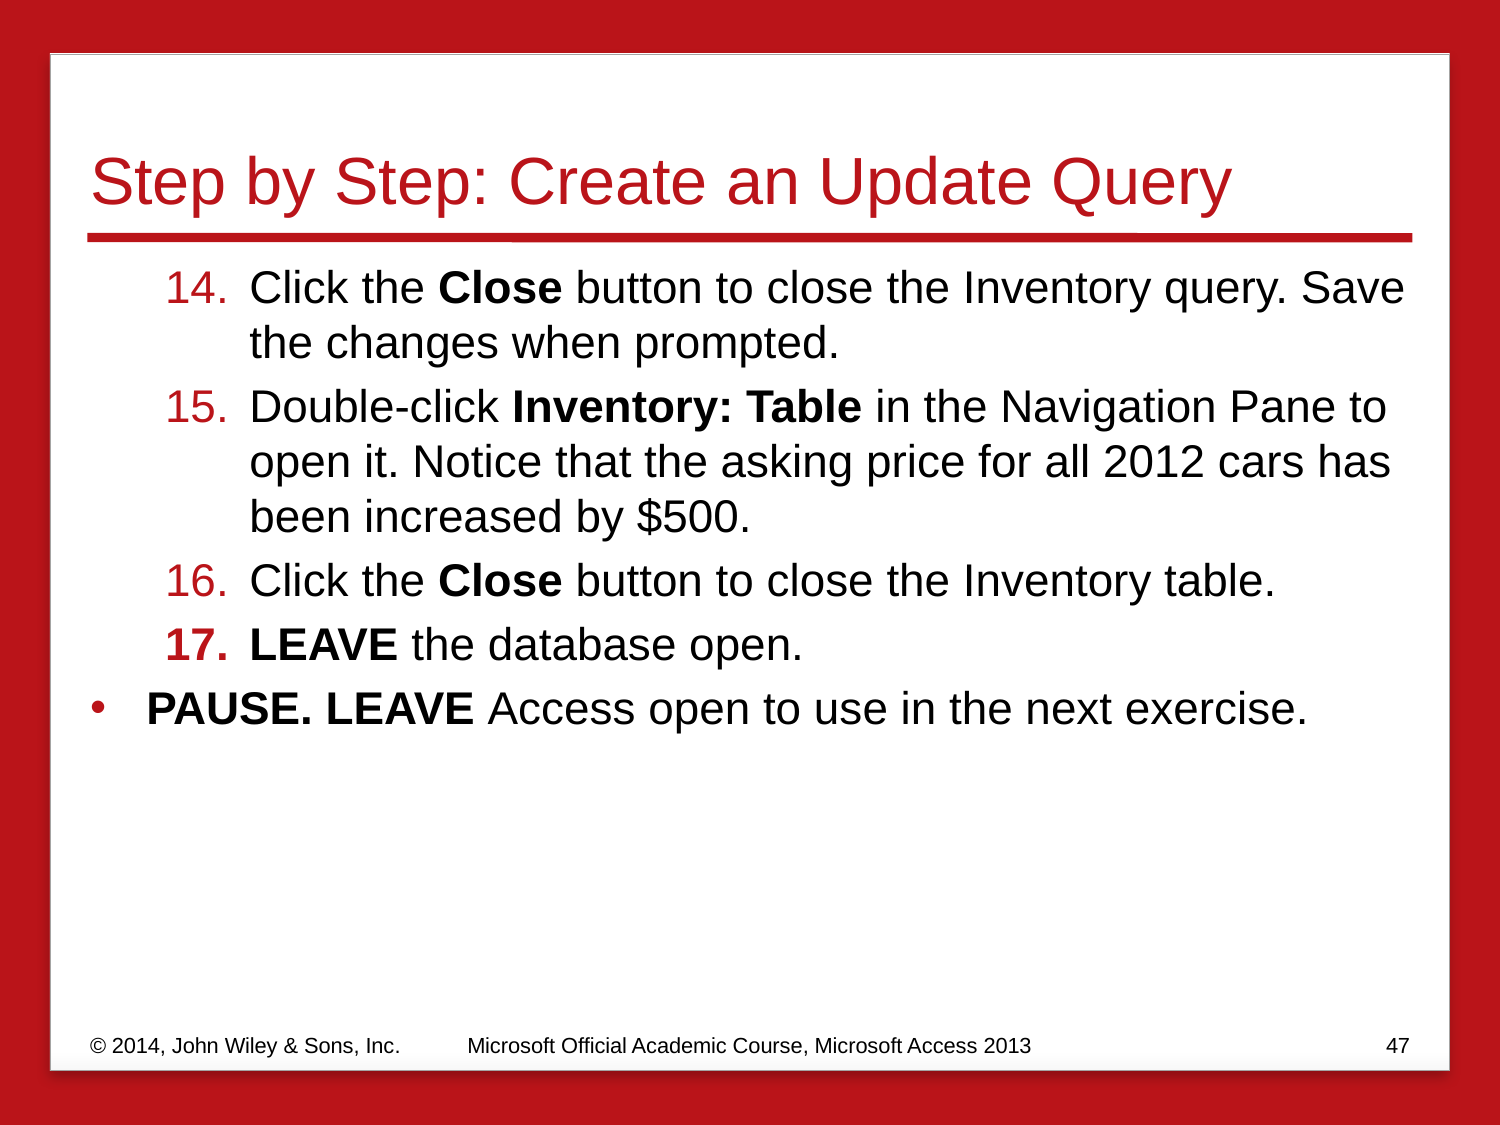

# Step by Step: Create an Update Query
Click the Close button to close the Inventory query. Save the changes when prompted.
Double-click Inventory: Table in the Navigation Pane to open it. Notice that the asking price for all 2012 cars has been increased by $500.
Click the Close button to close the Inventory table.
LEAVE the database open.
PAUSE. LEAVE Access open to use in the next exercise.
© 2014, John Wiley & Sons, Inc.
Microsoft Official Academic Course, Microsoft Access 2013
47